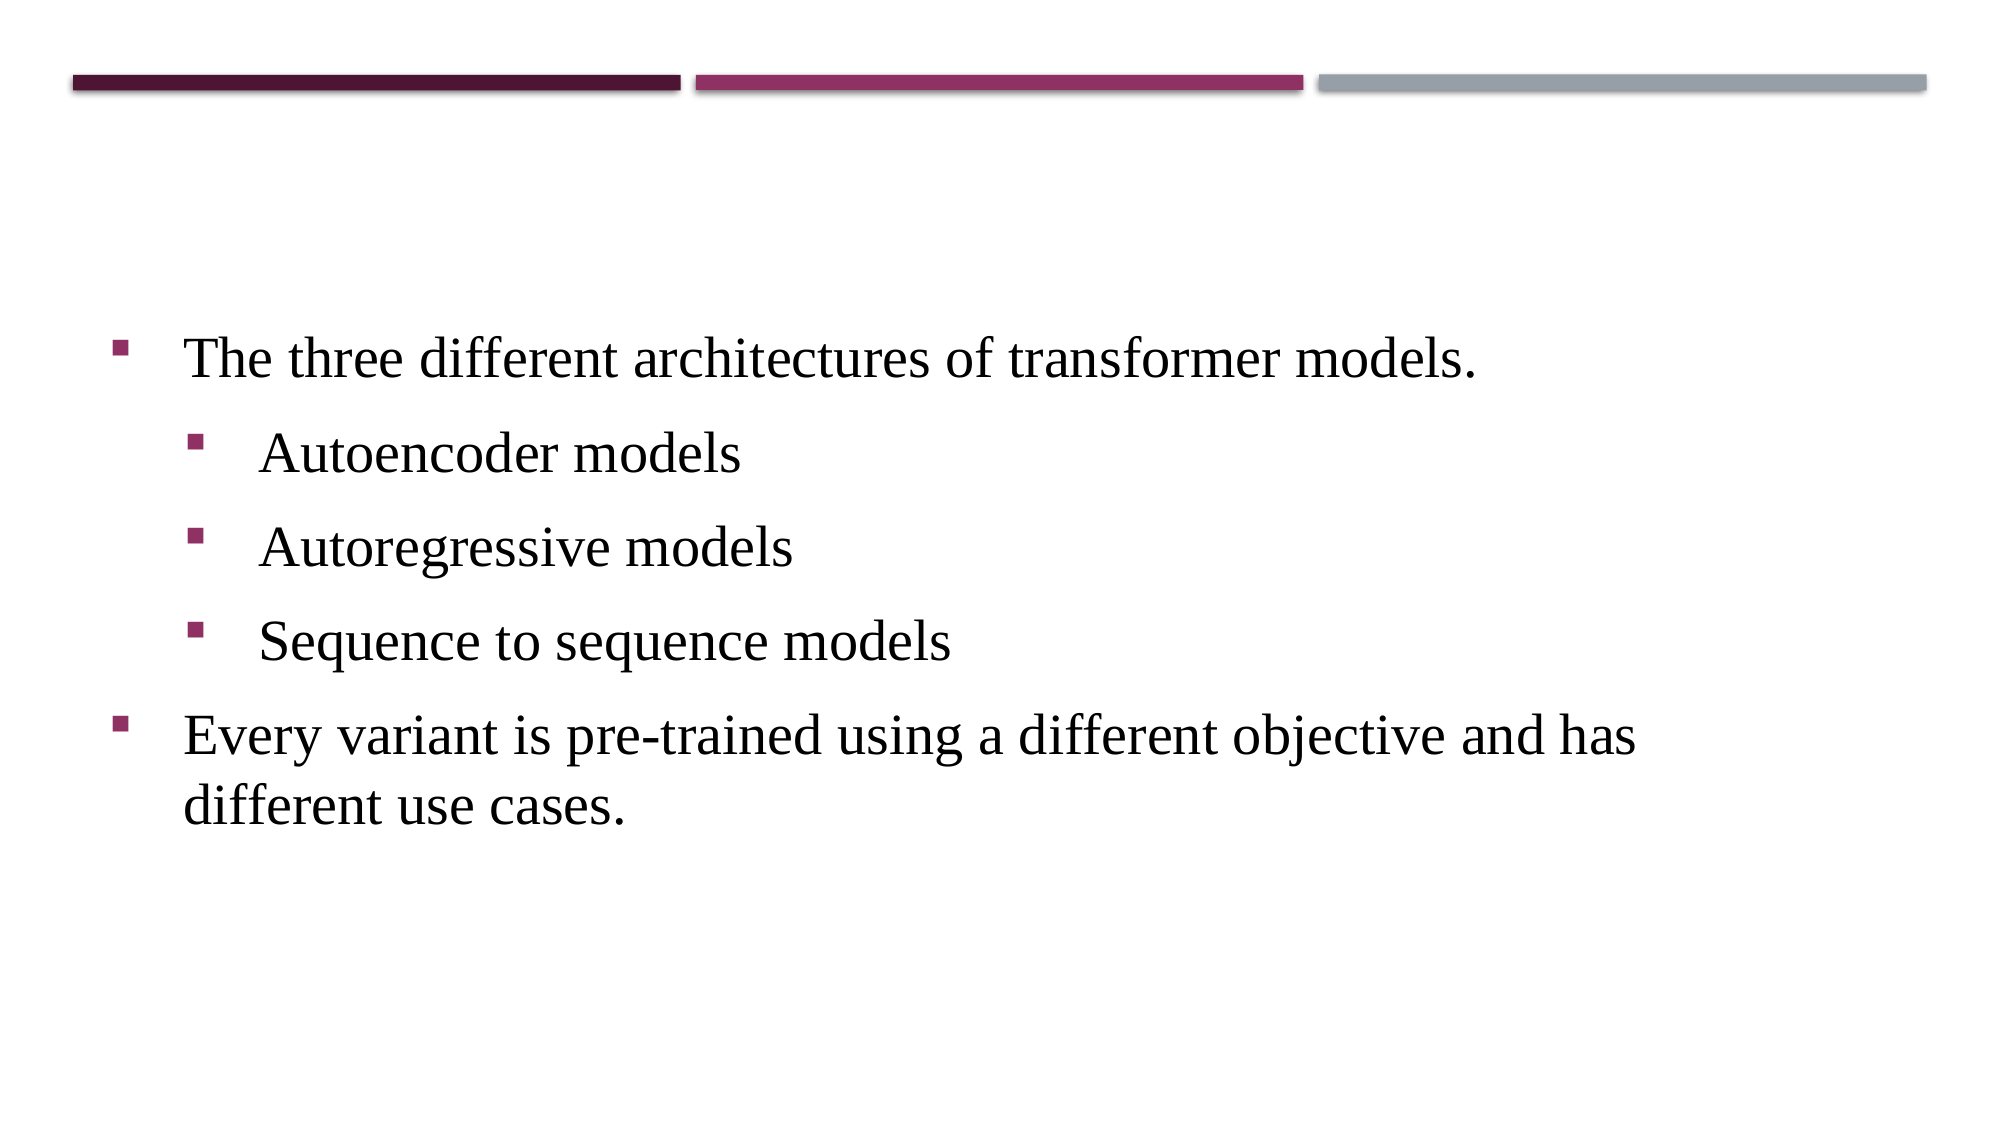

The three different architectures of transformer models.
Autoencoder models
Autoregressive models
Sequence to sequence models
Every variant is pre-trained using a different objective and has different use cases.